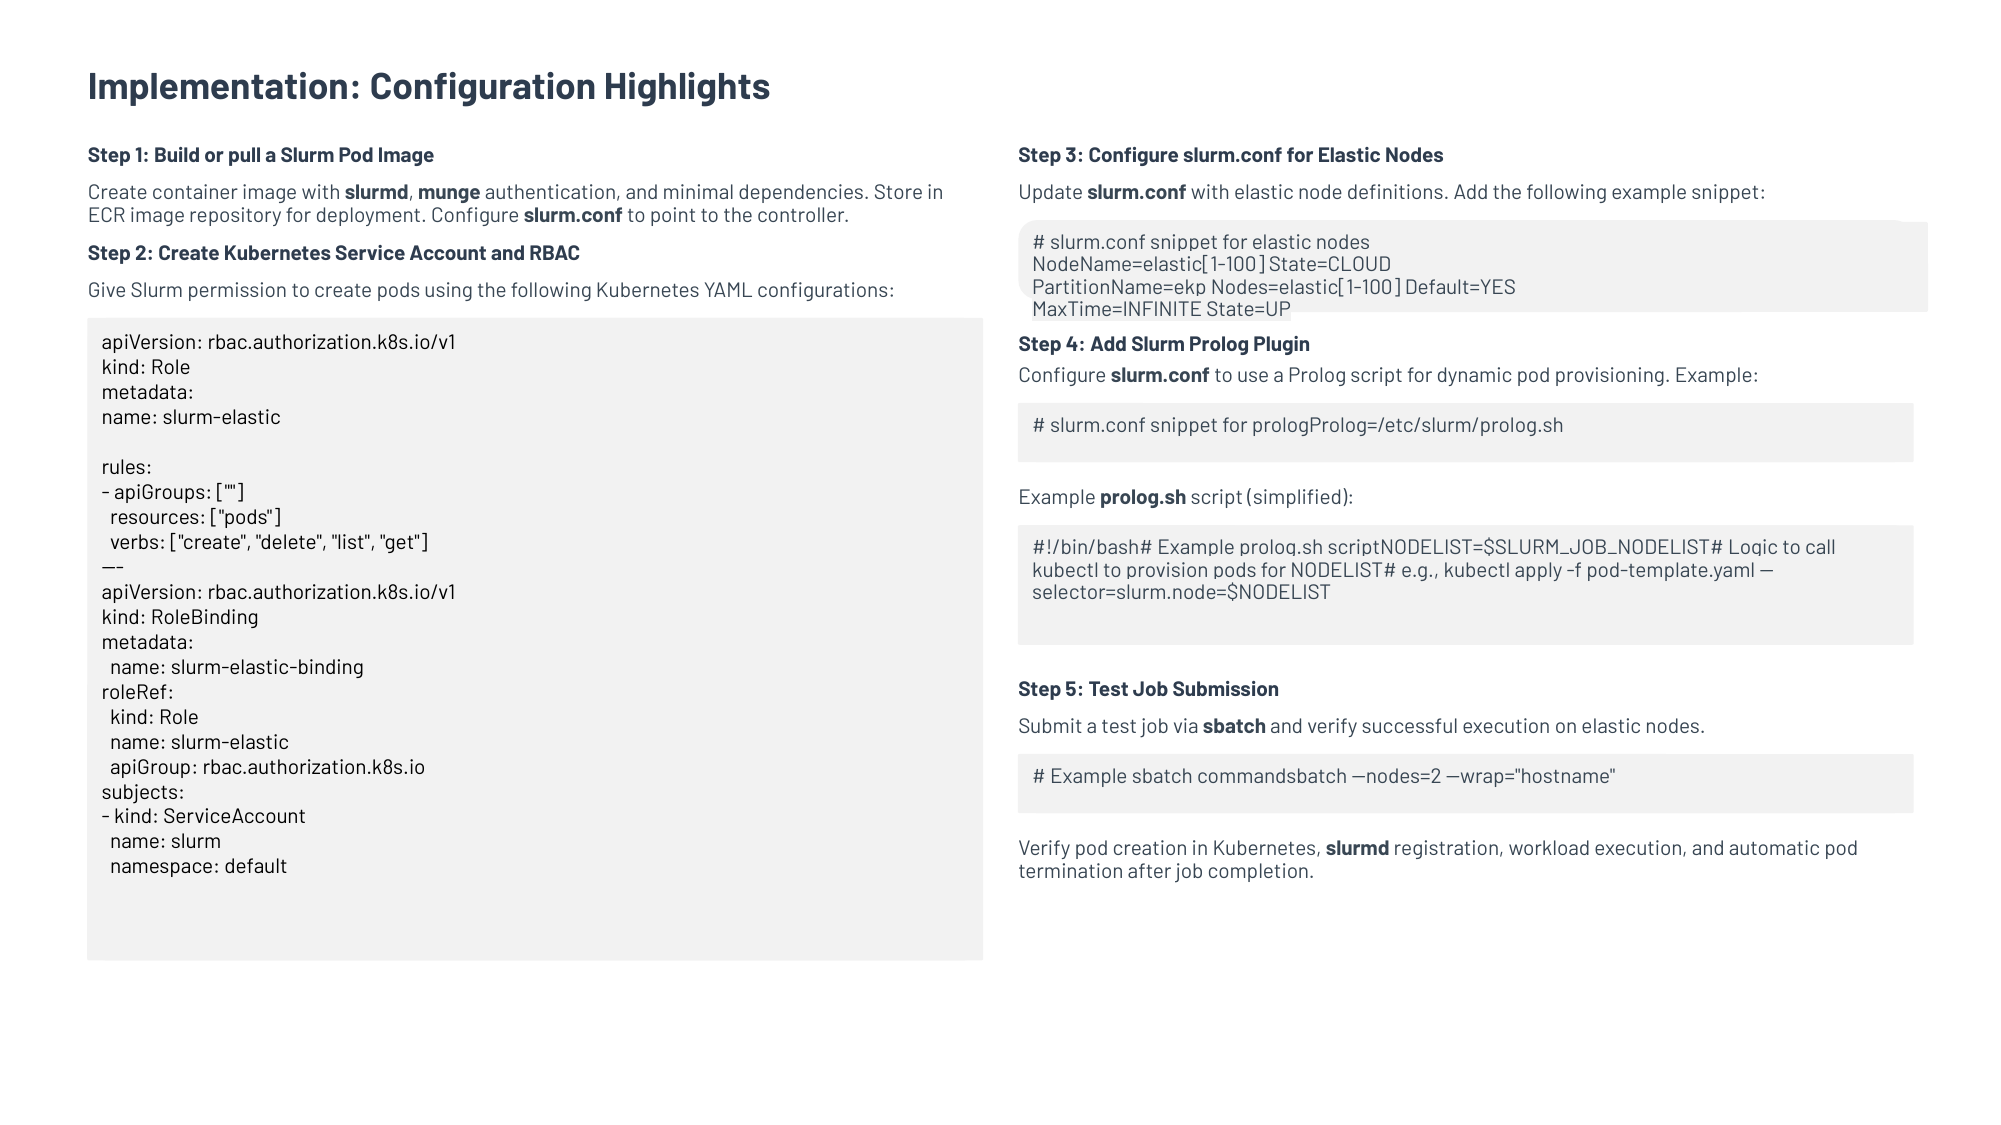

Implementation: Configuration Highlights
Step 1: Build or pull a Slurm Pod Image
Step 3: Configure slurm.conf for Elastic Nodes
Create container image with slurmd, munge authentication, and minimal dependencies. Store in ECR image repository for deployment. Configure slurm.conf to point to the controller.
Update slurm.conf with elastic node definitions. Add the following example snippet:

# slurm.conf snippet for elastic nodes
NodeName=elastic[1-100] State=CLOUD
PartitionName=ekp Nodes=elastic[1-100] Default=YES
MaxTime=INFINITE State=UP
Step 2: Create Kubernetes Service Account and RBAC
Give Slurm permission to create pods using the following Kubernetes YAML configurations:

apiVersion: rbac.authorization.k8s.io/v1
kind: Role
metadata:
name: slurm-elastic

rules:
- apiGroups: [""]
  resources: ["pods"]
  verbs: ["create", "delete", "list", "get"]
---
apiVersion: rbac.authorization.k8s.io/v1
kind: RoleBinding
metadata:
  name: slurm-elastic-binding
roleRef:
  kind: Role
  name: slurm-elastic
  apiGroup: rbac.authorization.k8s.io
subjects:
- kind: ServiceAccount
  name: slurm
  namespace: default

Step 4: Add Slurm Prolog Plugin
Configure slurm.conf to use a Prolog script for dynamic pod provisioning. Example:

# slurm.conf snippet for prologProlog=/etc/slurm/prolog.sh
Example prolog.sh script (simplified):

#!/bin/bash# Example prolog.sh scriptNODELIST=$SLURM_JOB_NODELIST# Logic to call kubectl to provision pods for NODELIST# e.g., kubectl apply -f pod-template.yaml --selector=slurm.node=$NODELIST
Step 5: Test Job Submission
Submit a test job via sbatch and verify successful execution on elastic nodes.

# Example sbatch commandsbatch --nodes=2 --wrap="hostname"
Verify pod creation in Kubernetes, slurmd registration, workload execution, and automatic pod termination after job completion.